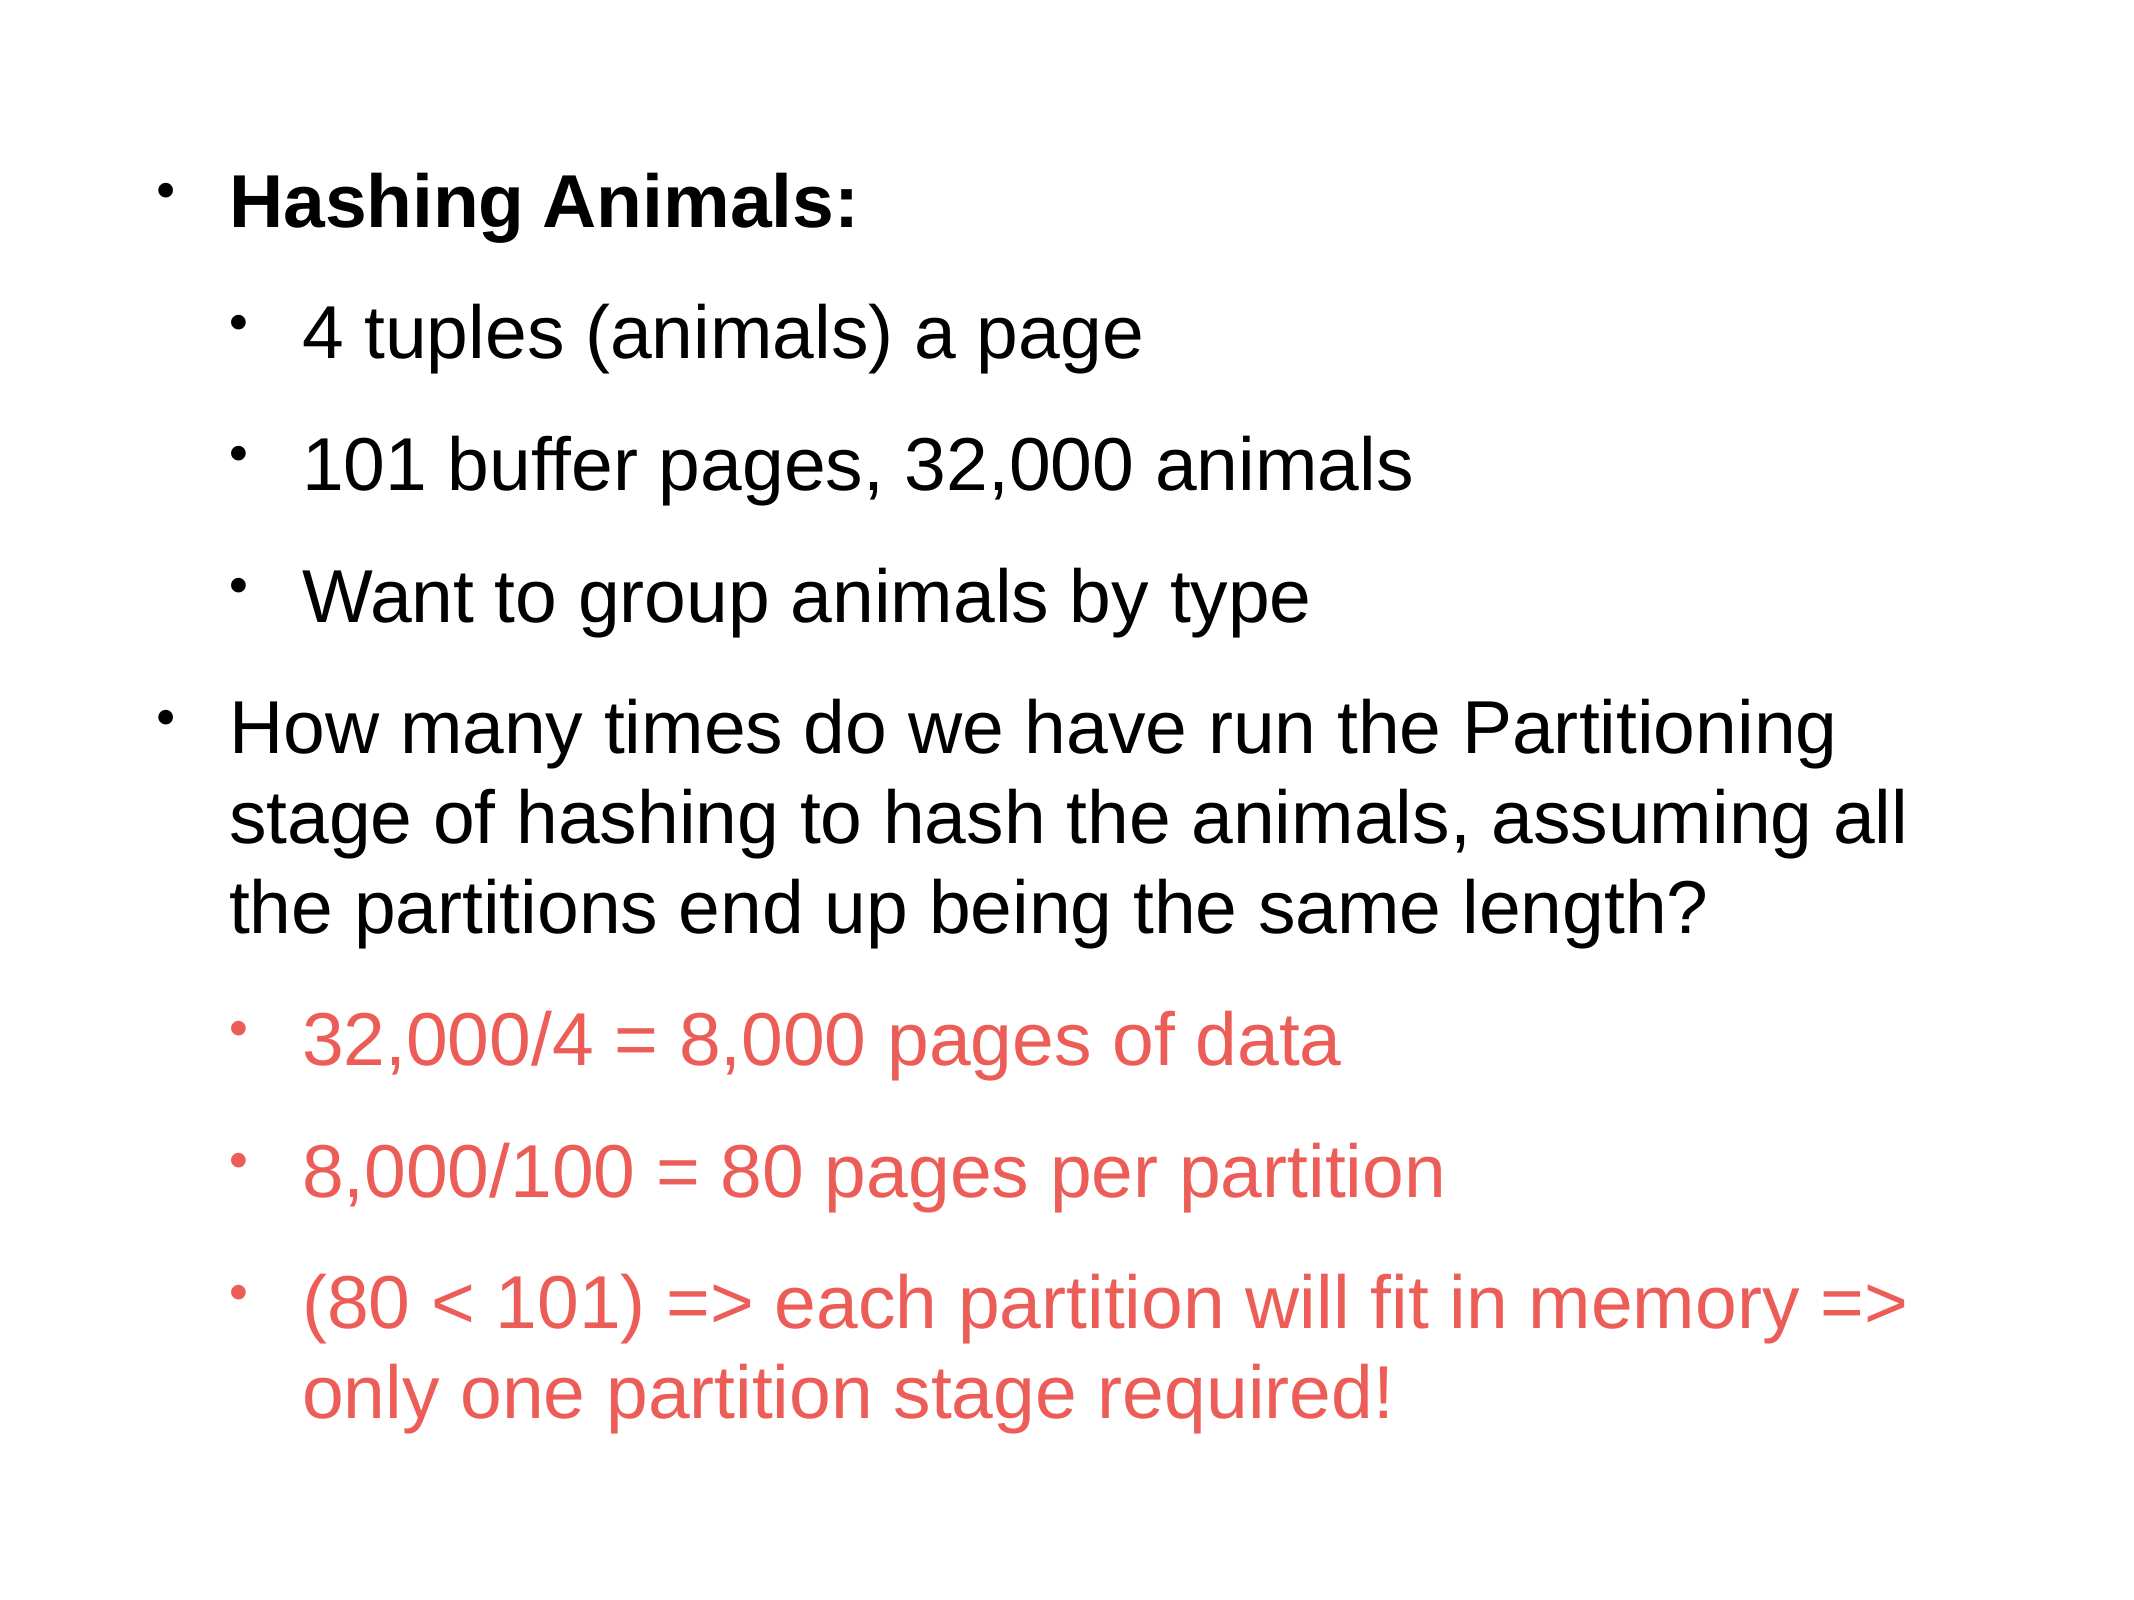

Hashing Animals:
4 tuples (animals) a page
101 buffer pages, 32,000 animals
Want to group animals by type
How many times do we have run the Partitioning stage of hashing to hash the animals, assuming all the partitions end up being the same length?
32,000/4 = 8,000 pages of data
8,000/100 = 80 pages per partition
(80 < 101) => each partition will fit in memory => only one partition stage required!